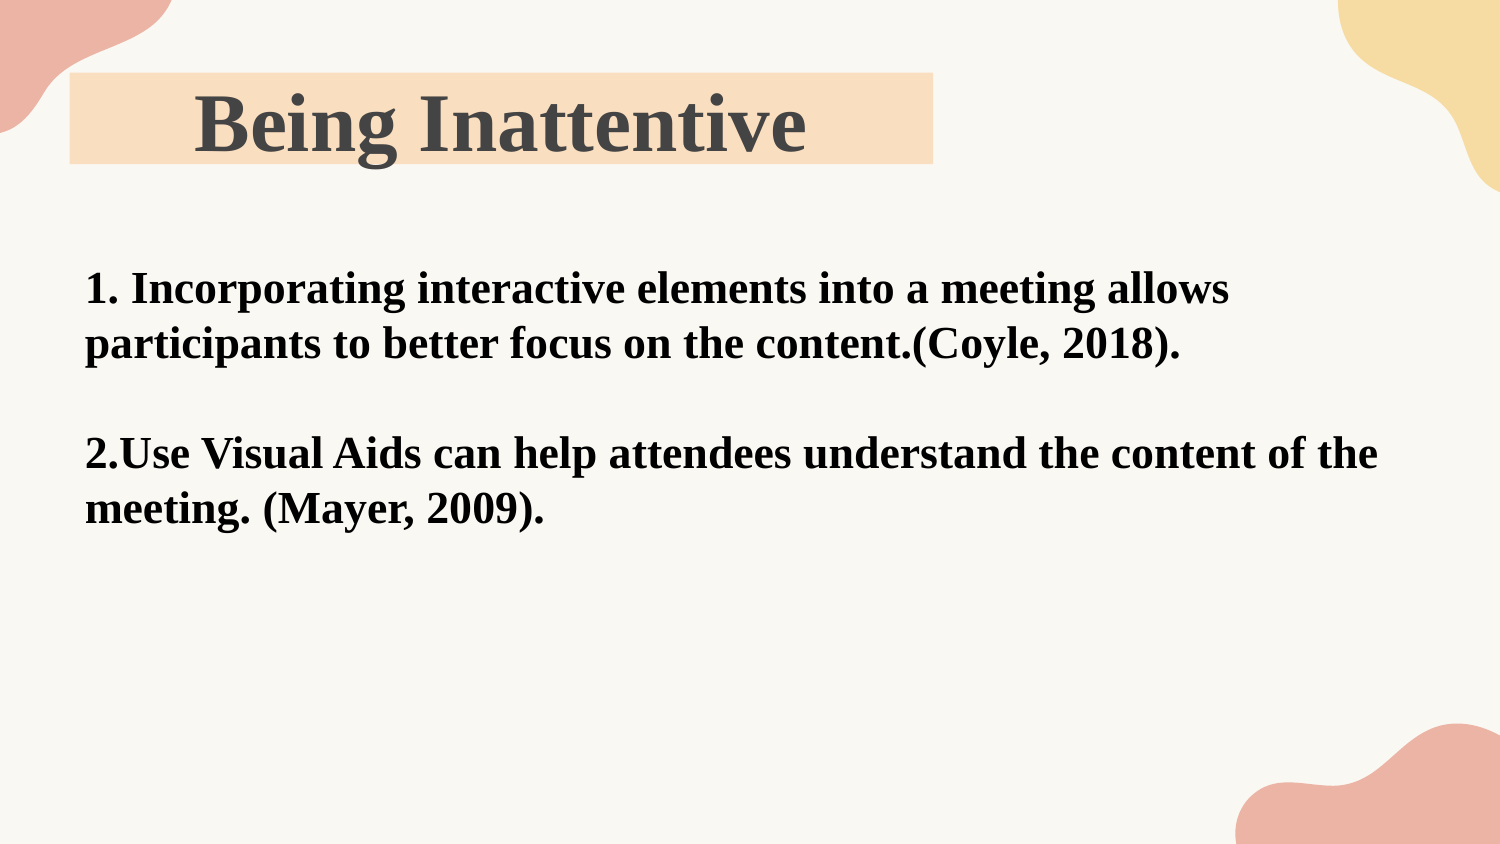

Being Inattentive

1. Incorporating interactive elements into a meeting allows participants to better focus on the content.(Coyle, 2018).

2.Use Visual Aids can help attendees understand the content of the meeting. (Mayer, 2009).